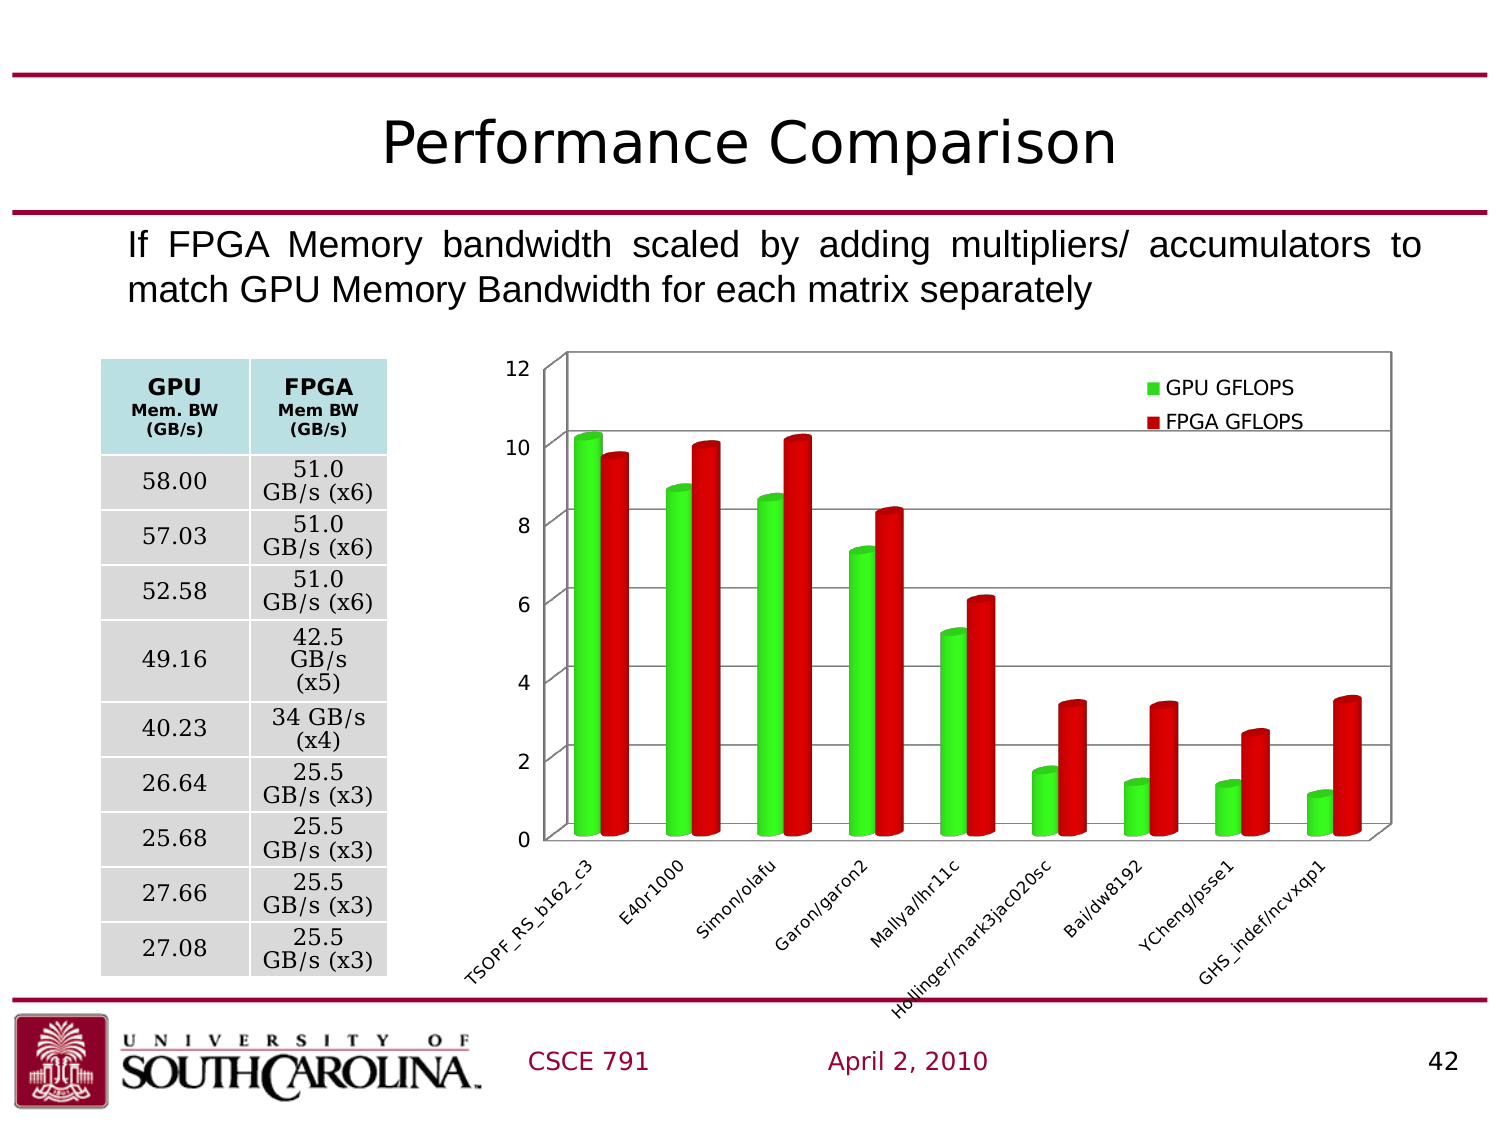

# Performance Comparison
If FPGA Memory bandwidth scaled by adding multipliers/ accumulators to match GPU Memory Bandwidth for each matrix separately

[unsupported chart]

| GPU Mem. BW (GB/s) | FPGA Mem BW (GB/s) |
| --- | --- |
| 58.00 | 51.0 GB/s (x6) |
| 57.03 | 51.0 GB/s (x6) |
| 52.58 | 51.0 GB/s (x6) |
| 49.16 | 42.5 GB/s (x5) |
| 40.23 | 34 GB/s (x4) |
| 26.64 | 25.5 GB/s (x3) |
| 25.68 | 25.5 GB/s (x3) |
| 27.66 | 25.5 GB/s (x3) |
| 27.08 | 25.5 GB/s (x3) |
CSCE 791		April 2, 2010 			42